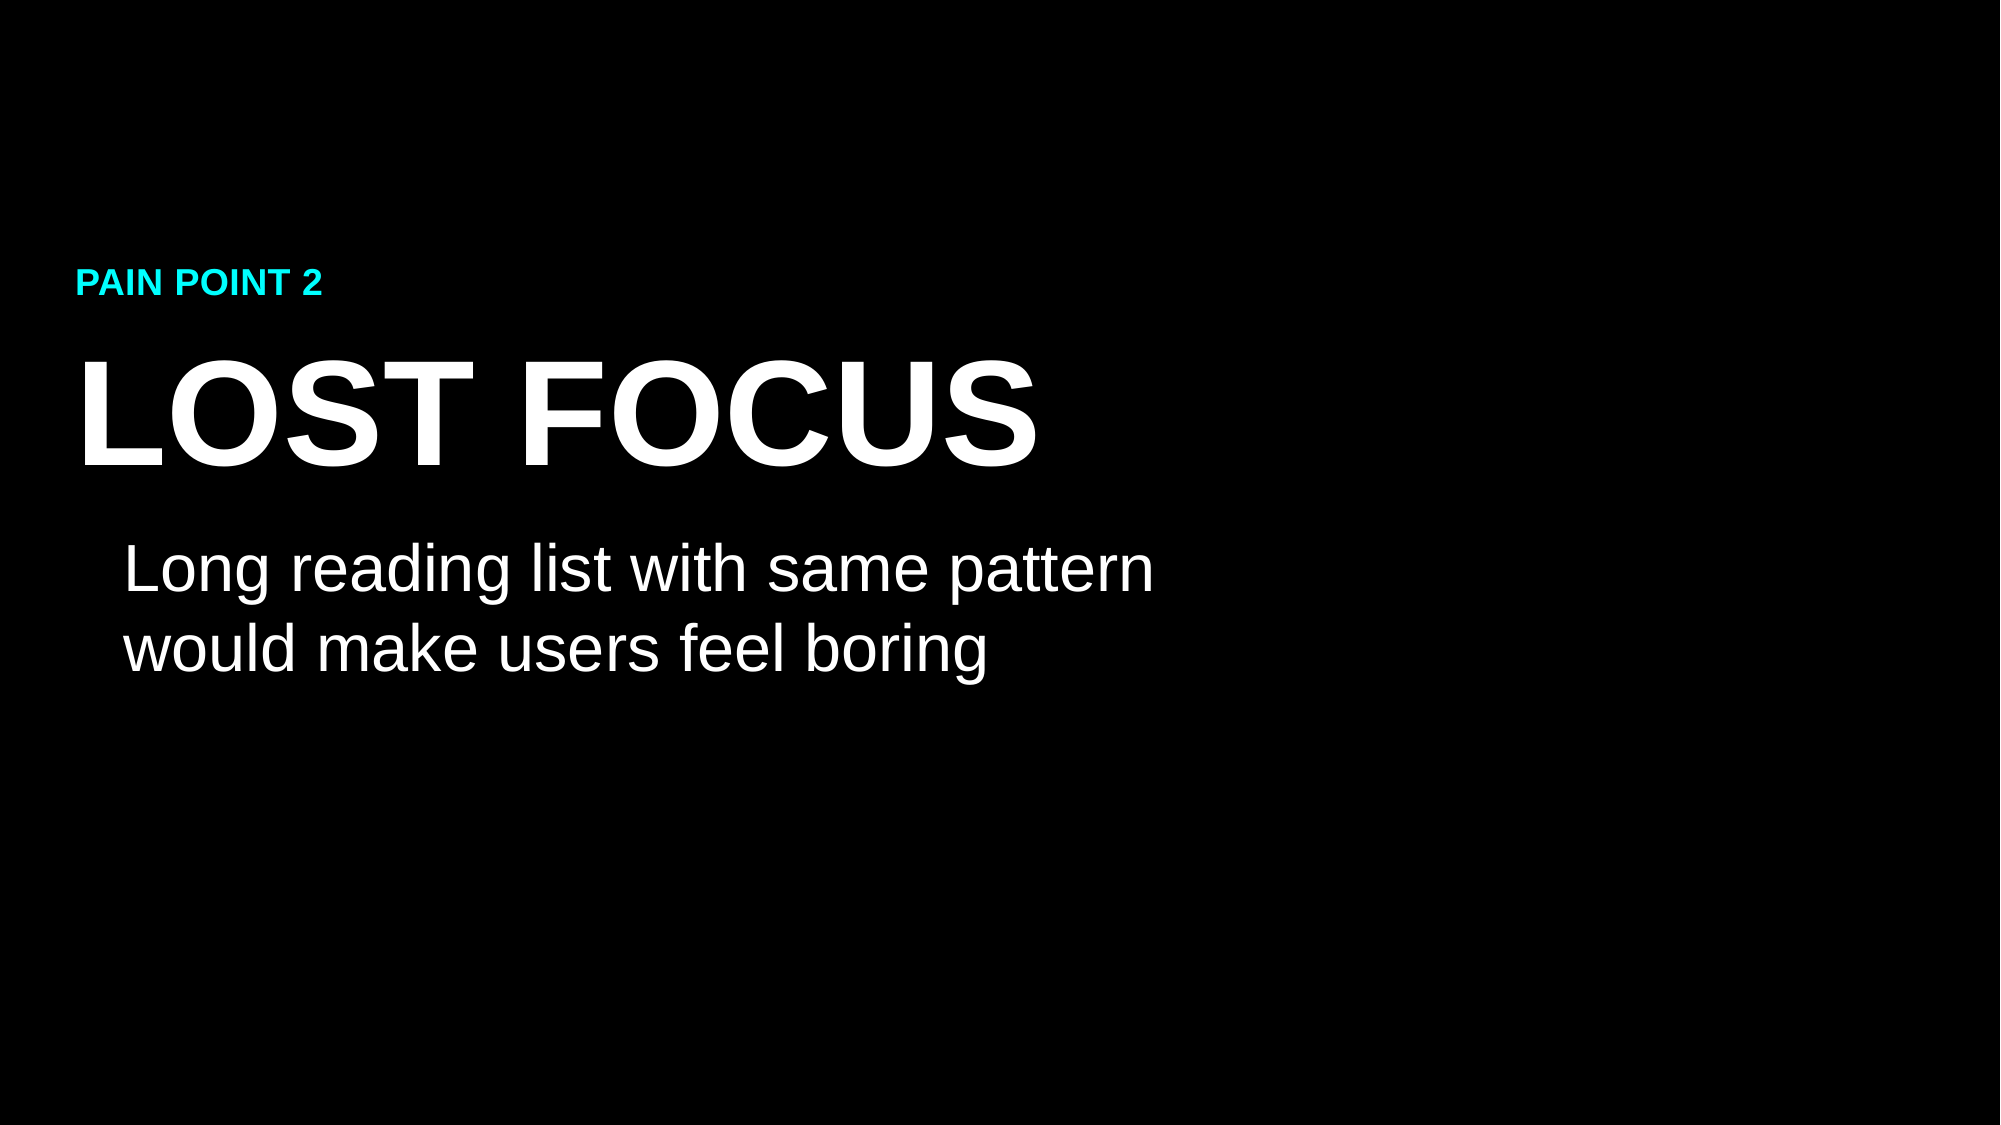

PAIN POINT 2
LOST FOCUS
Long reading list with same pattern would make users feel boring